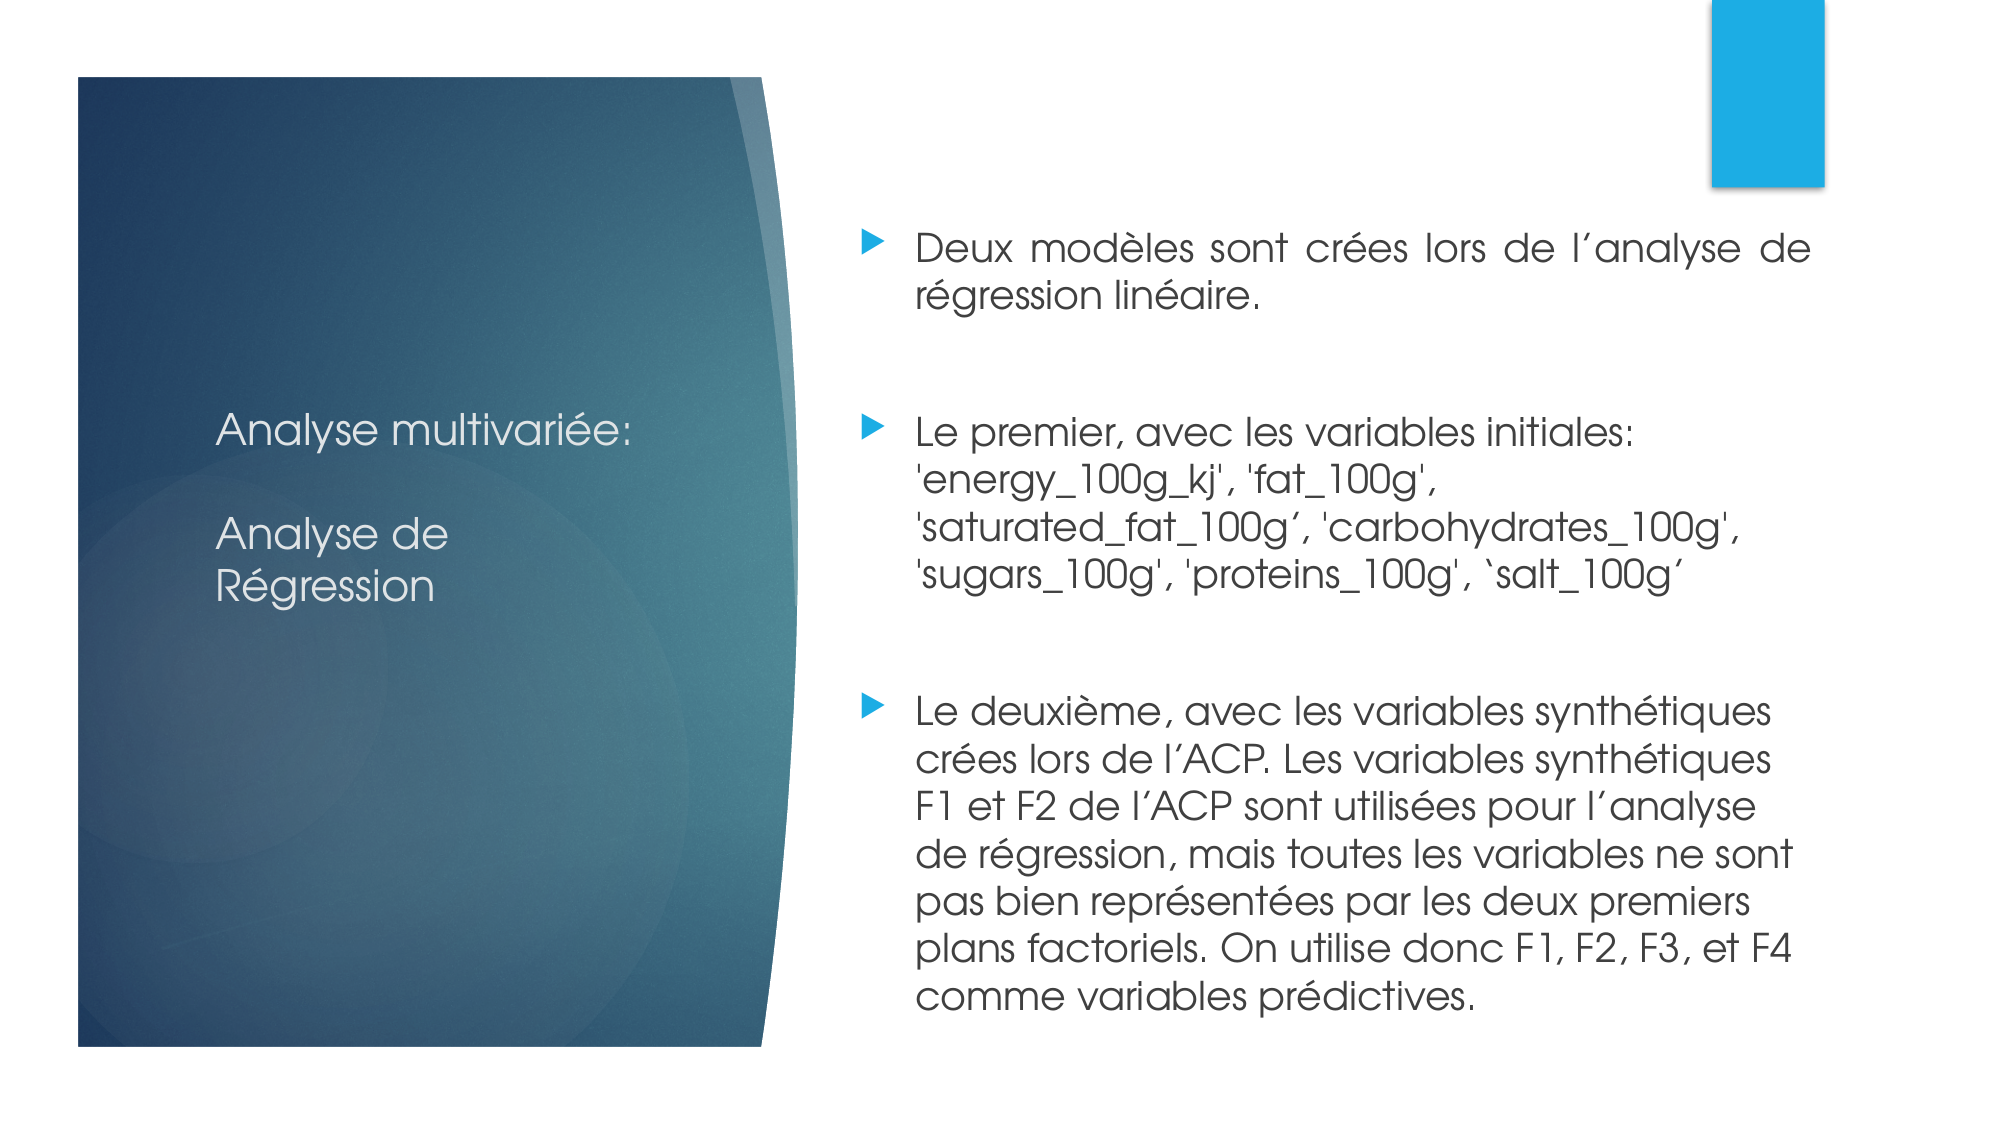

Deux modèles sont crées lors de l’analyse de régression linéaire.

Le premier, avec les variables initiales: 'energy_100g_kj', 'fat_100g', 'saturated_fat_100g’, 'carbohydrates_100g', 'sugars_100g', 'proteins_100g', ‘salt_100g’

Le deuxième, avec les variables synthétiques crées lors de l’ACP. Les variables synthétiques F1 et F2 de l’ACP sont utilisées pour l’analyse de régression, mais toutes les variables ne sont pas bien représentées par les deux premiers plans factoriels. On utilise donc F1, F2, F3, et F4 comme variables prédictives.
# Analyse multivariée: Analyse de Régression